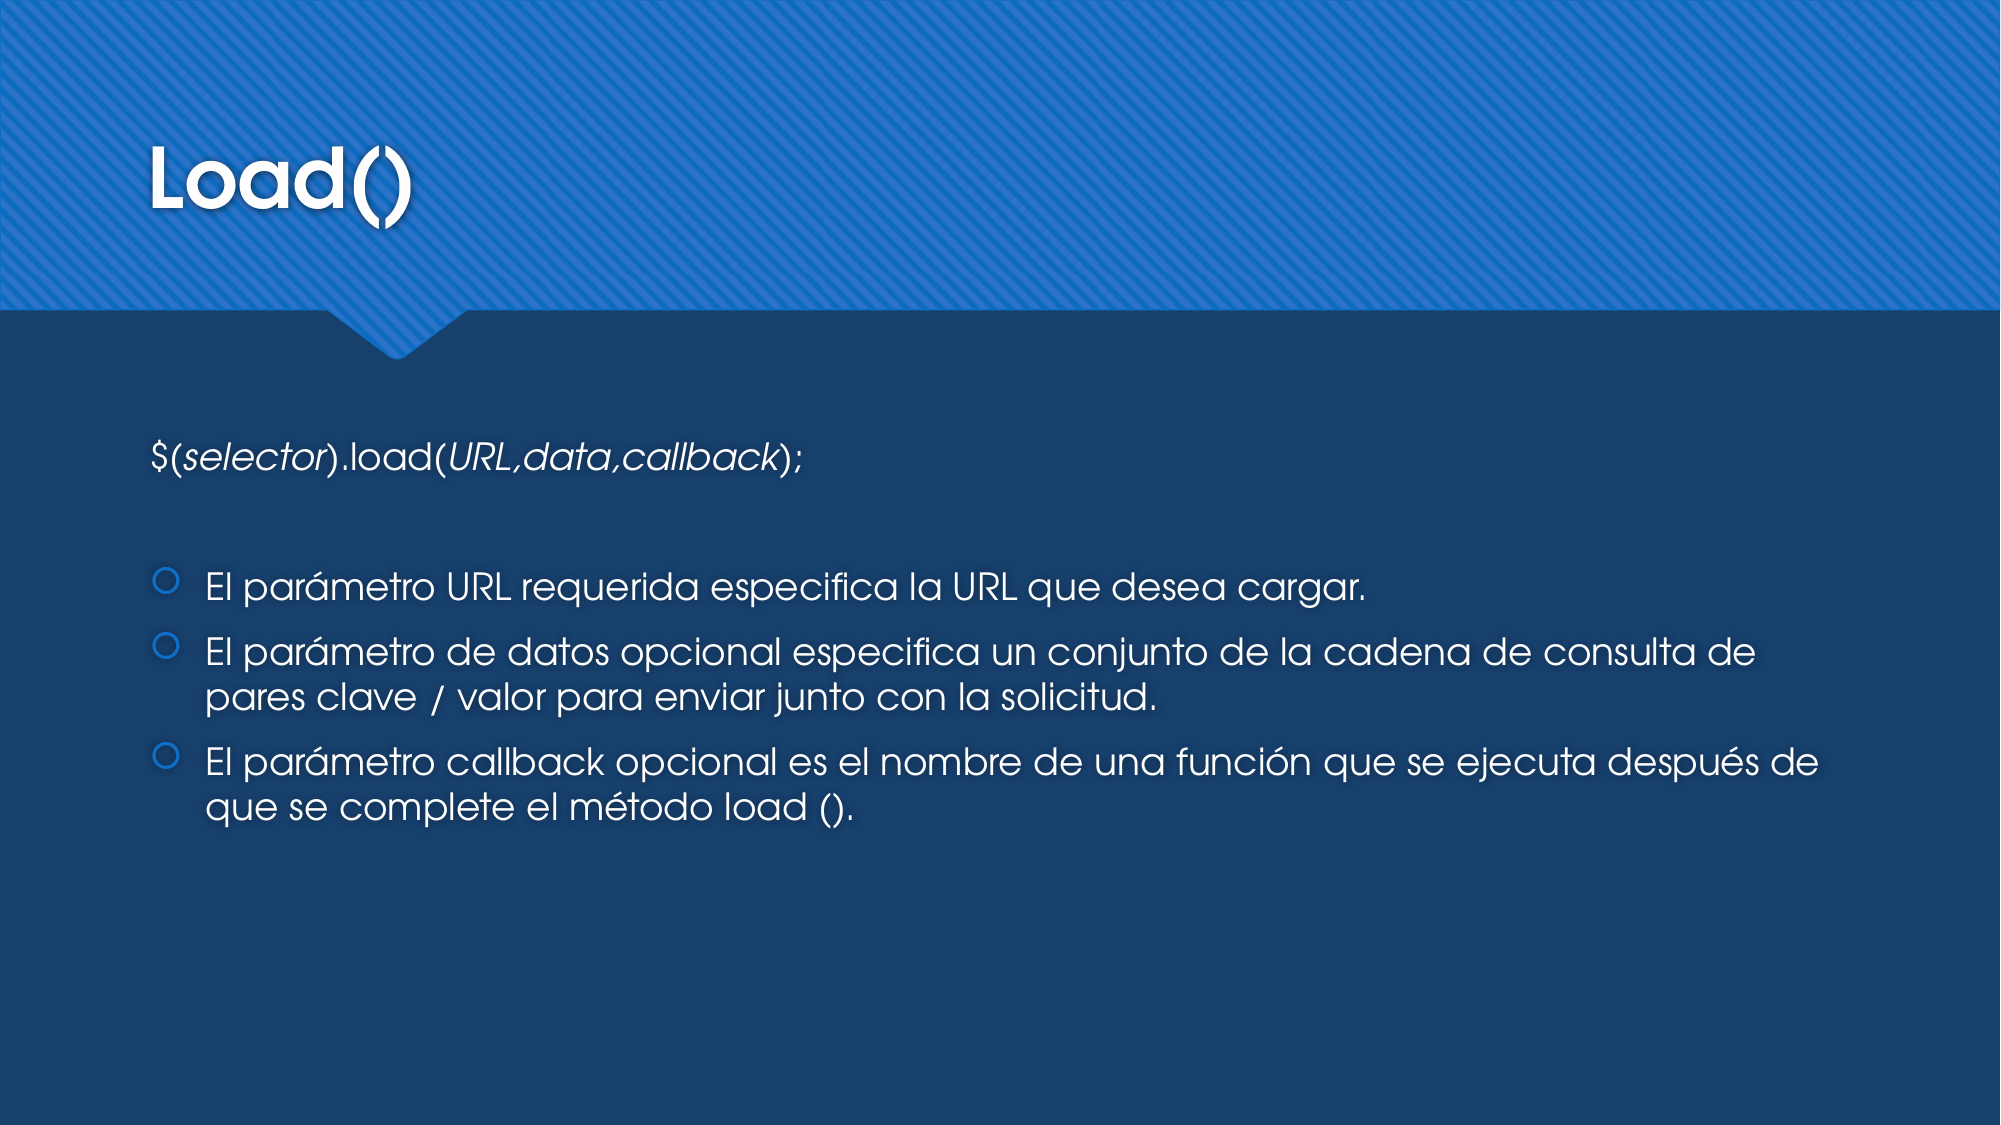

# Load()
$(selector).load(URL,data,callback);

El parámetro URL requerida especifica la URL que desea cargar.
El parámetro de datos opcional especifica un conjunto de la cadena de consulta de pares clave / valor para enviar junto con la solicitud.
El parámetro callback opcional es el nombre de una función que se ejecuta después de que se complete el método load ().